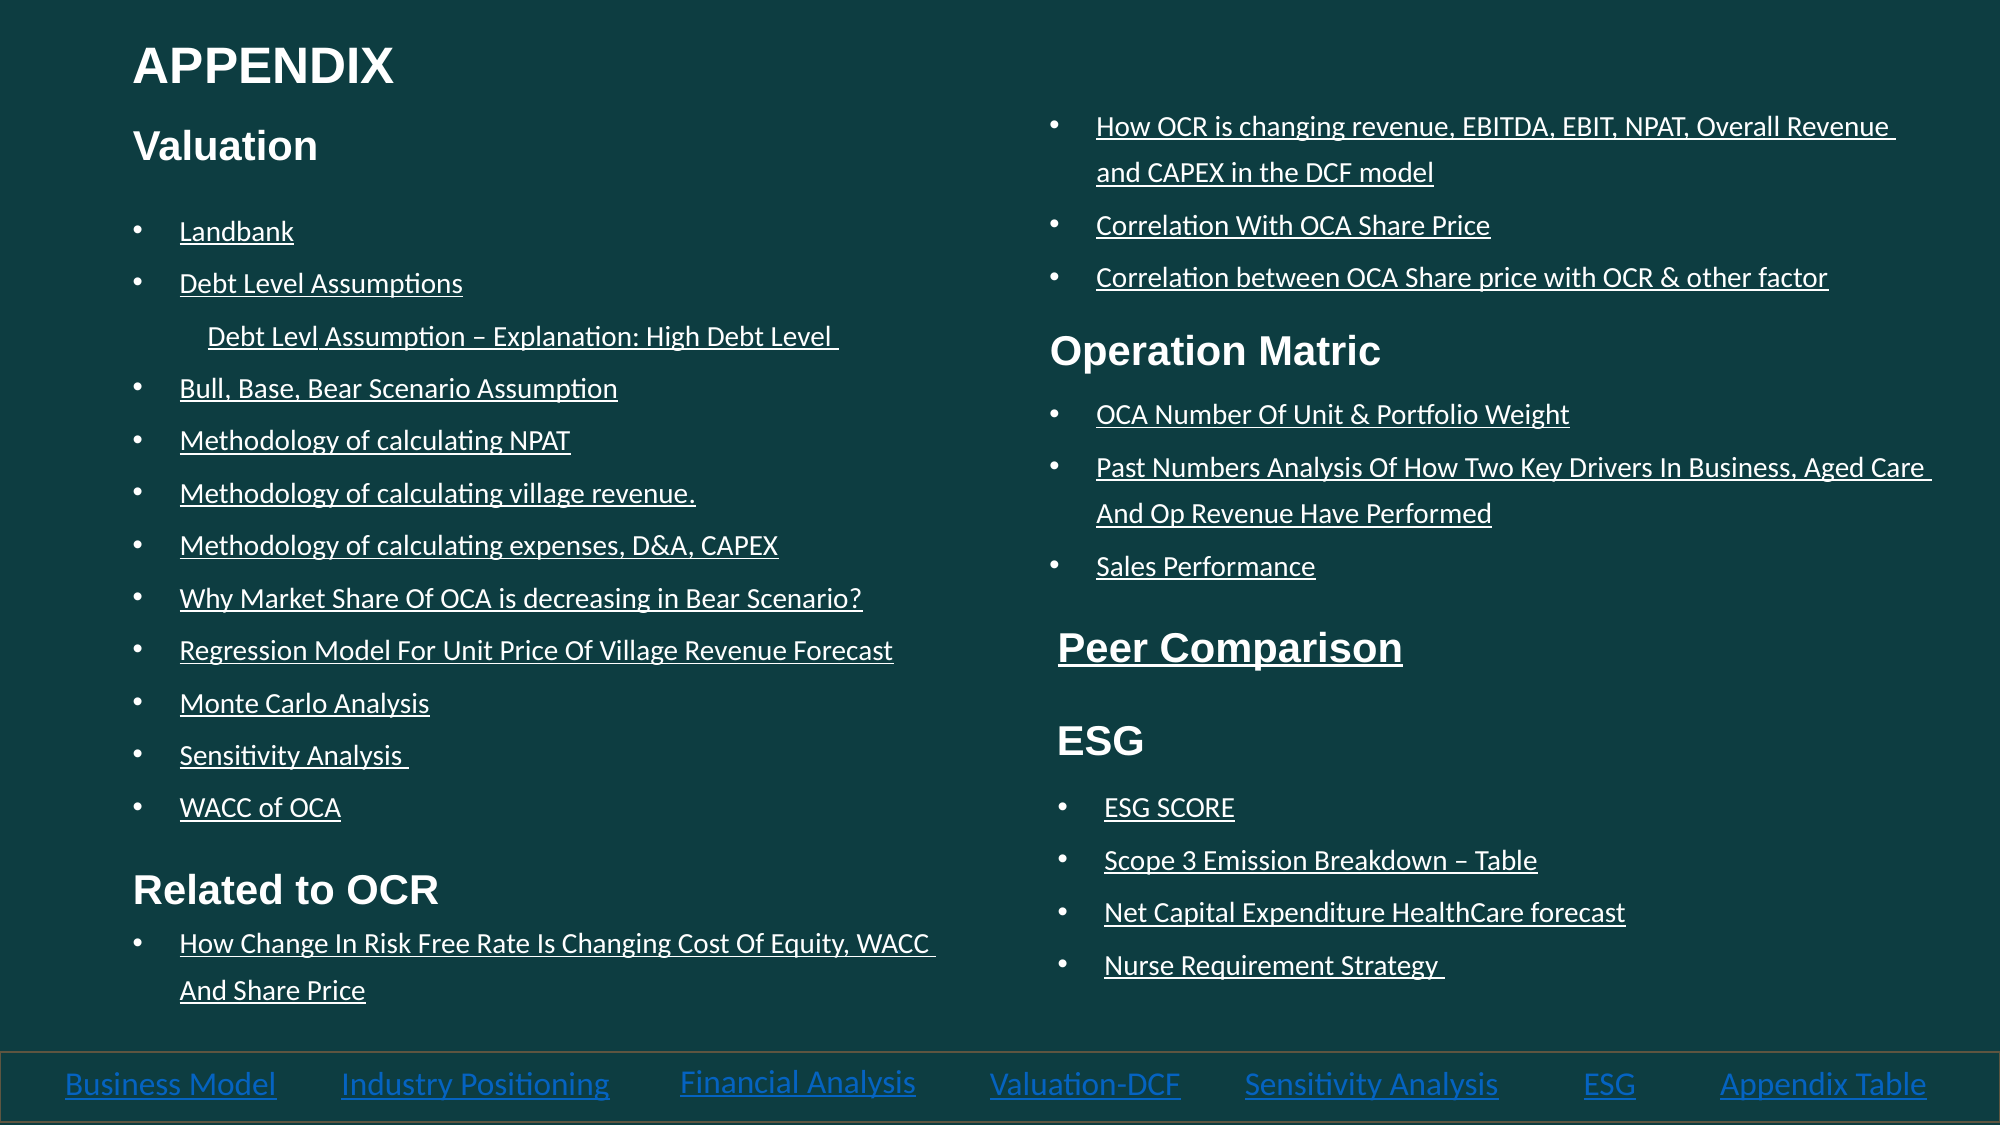

APPENDIX
How OCR is changing revenue, EBITDA, EBIT, NPAT, Overall Revenue and CAPEX in the DCF model
Correlation With OCA Share Price
Correlation between OCA Share price with OCR & other factor
Valuation
Landbank
Debt Level Assumptions
Debt Levl Assumption – Explanation: High Debt Level
Bull, Base, Bear Scenario Assumption
Methodology of calculating NPAT
Methodology of calculating village revenue.
Methodology of calculating expenses, D&A, CAPEX
Why Market Share Of OCA is decreasing in Bear Scenario?
Regression Model For Unit Price Of Village Revenue Forecast
Monte Carlo Analysis
Sensitivity Analysis
WACC of OCA
Operation Matric
OCA Number Of Unit & Portfolio Weight
Past Numbers Analysis Of How Two Key Drivers In Business, Aged Care And Op Revenue Have Performed
Sales Performance
Peer Comparison
ESG
ESG SCORE
Scope 3 Emission Breakdown – Table
Net Capital Expenditure HealthCare forecast
Nurse Requirement Strategy

Related to OCR
How Change In Risk Free Rate Is Changing Cost Of Equity, WACC And Share Price

Financial Analysis
Business Model
Industry Positioning
Valuation-DCF
Sensitivity Analysis
ESG
Appendix Table